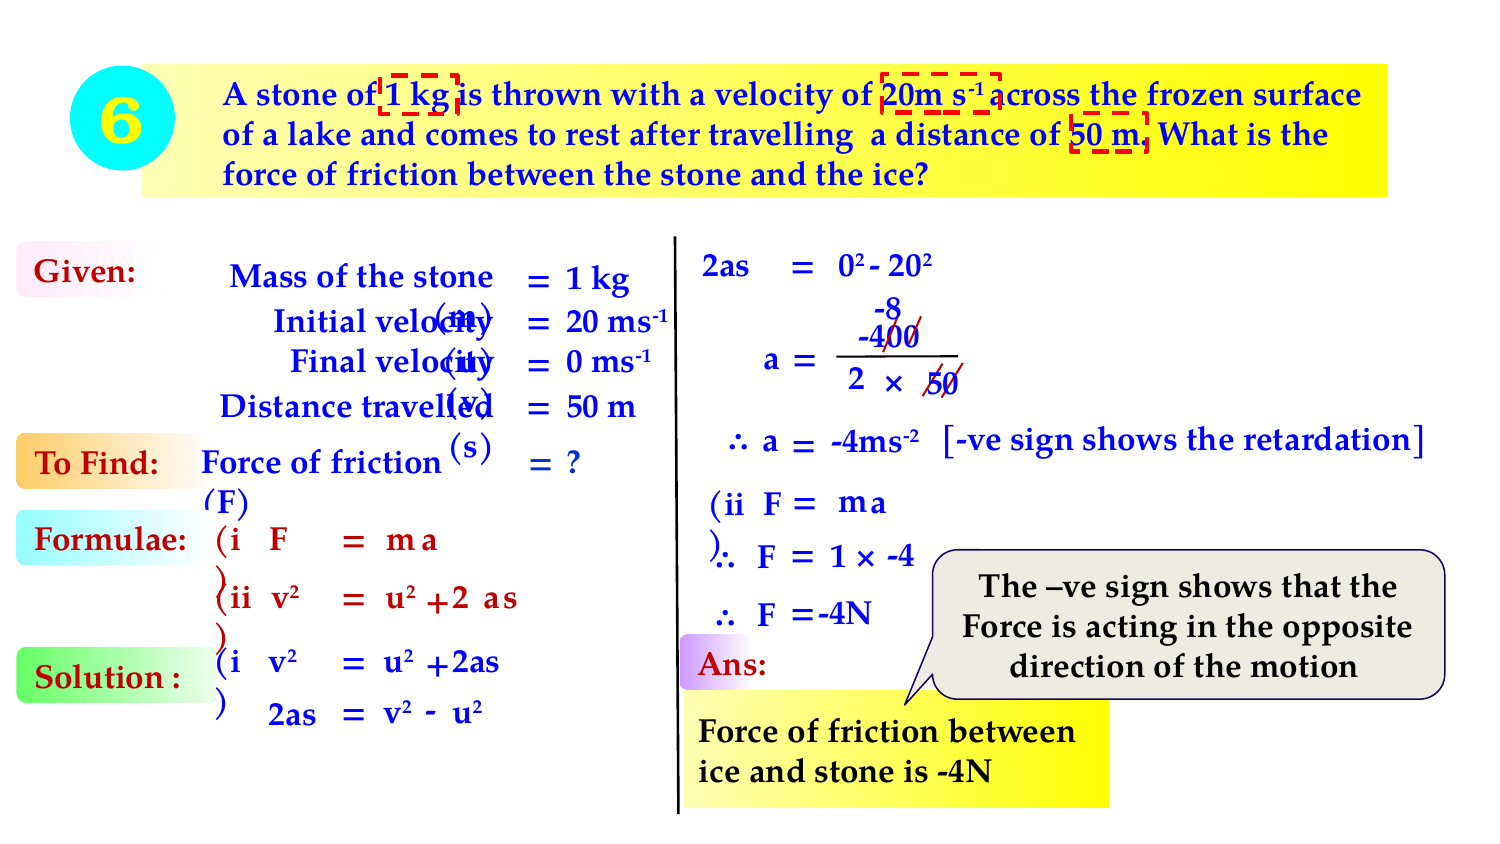

A stone of 1 kg is thrown with a velocity of 20m s-1 across the frozen surface of a lake and comes to rest after travelling  a distance of 50 m. What is the force of friction between the stone and the ice?

6

2as
=
02 - 202
Given:
Mass of the stone (m)
1 kg
=
-8
Initial velocity (u)
=
20 ms-1
-400
a
=
Final velocity (v)
0 ms-1
=
2
×
50
Distance travelled (s)
=
50 m
∴
[-ve sign shows the retardation]
a
-4ms-2
=
To Find:
Force of friction (F)
=
?
=
m
a
(ii)
F
Formulae:
(i)
F
=
m
a
=
-4
1
×
F
∴
The –ve sign shows that the Force is acting in the opposite direction of the motion
(ii)
v2
=
u2
2
a
s
+
=
-4N
F
∴
(i)
v2
=
u2
2as
Ans:
+
Solution :
-
=
v2
u2
2as
Force of friction between ice and stone is -4N